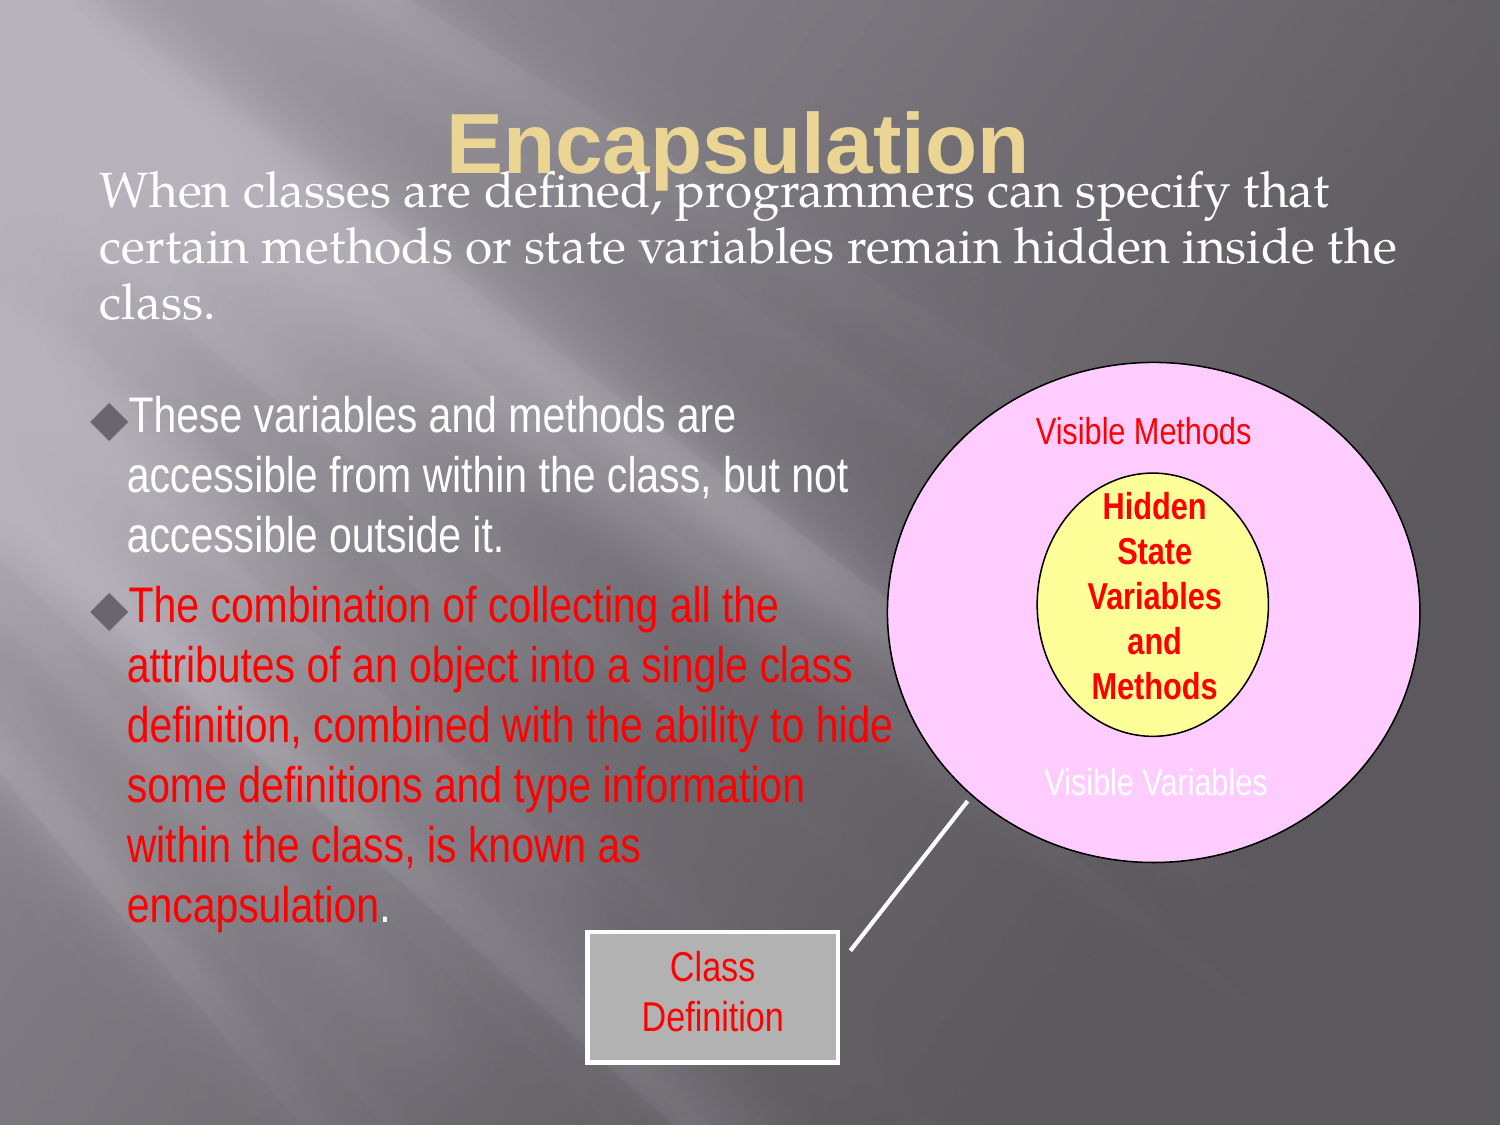

# Encapsulation
When classes are defined, programmers can specify that
certain methods or state variables remain hidden inside the
class.

These variables and methods are accessible from within the class, but not accessible outside it.
The combination of collecting all the attributes of an object into a single class definition, combined with the ability to hide some definitions and type information within the class, is known as encapsulation.

Visible Methods

Hidden State Variables and Methods
Visible Variables
Class Definition